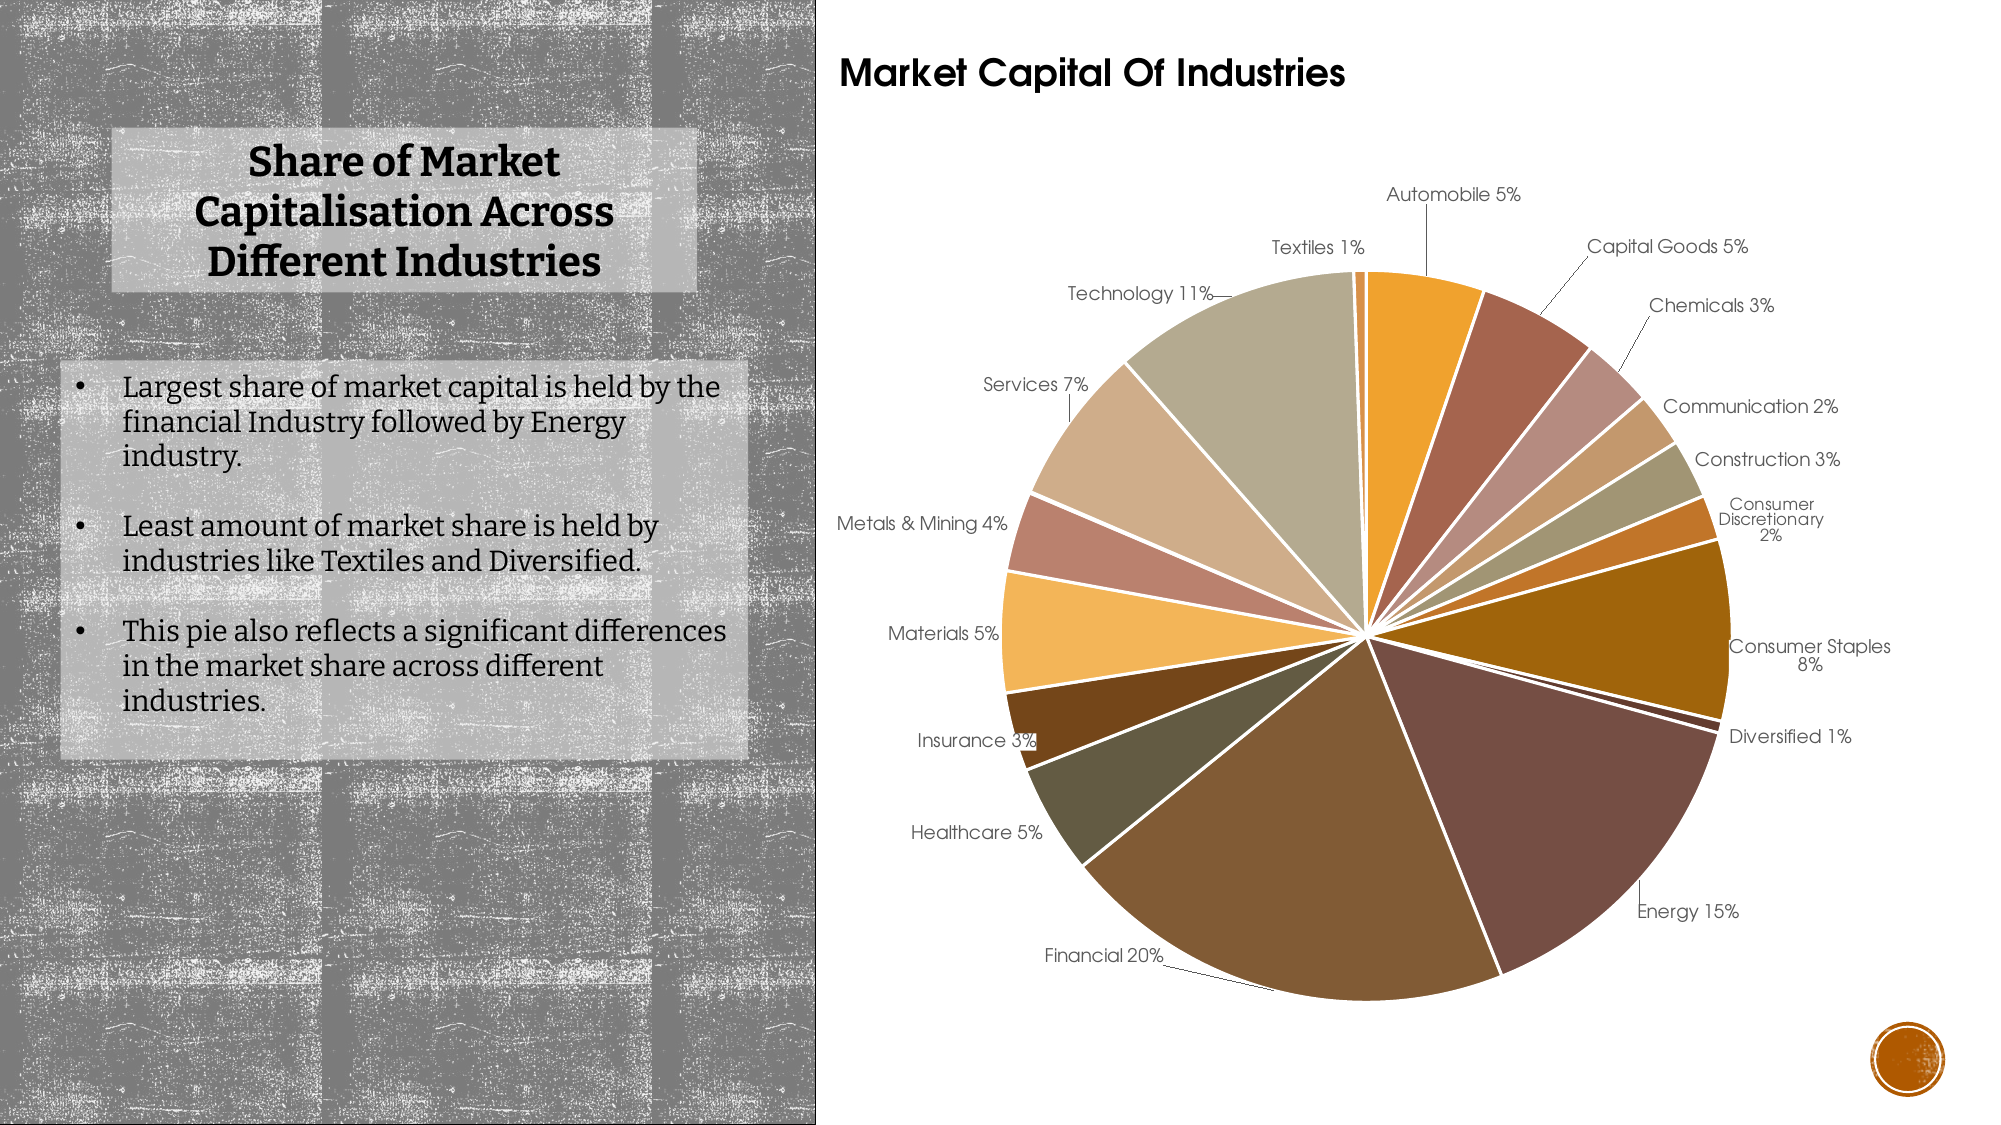

### Chart: Market Capital Of Industries

| Category | Total |
|---|---|
| Automobile | 0.052351431314432095 |
| Capital Goods | 0.05295649234897943 |
| Chemicals | 0.03167181938965811 |
| Communication | 0.02402745549526639 |
| Construction | 0.026274191194486377 |
| Consumer Discretionary | 0.019789125402806154 |
| Consumer Staples | 0.08034494318460662 |
| Diversified | 0.005262426587173644 |
| Energy | 0.14690066192148532 |
| Financial | 0.2020663129294992 |
| Healthcare | 0.04867929497418891 |
| Insurance | 0.03480088380048872 |
| Materials | 0.05364276717429568 |
| Metals & Mining | 0.035334548458683376 |
| Others | 0.0005903032588787723 |
| Services | 0.07037798962611293 |
| Technology | 0.10946191068124986 |
| Textiles | 0.005467442257708242 |
Share of Market Capitalisation Across Different Industries
Largest share of market capital is held by the financial Industry followed by Energy industry.

Least amount of market share is held by industries like Textiles and Diversified.

This pie also reflects a significant differences in the market share across different industries.